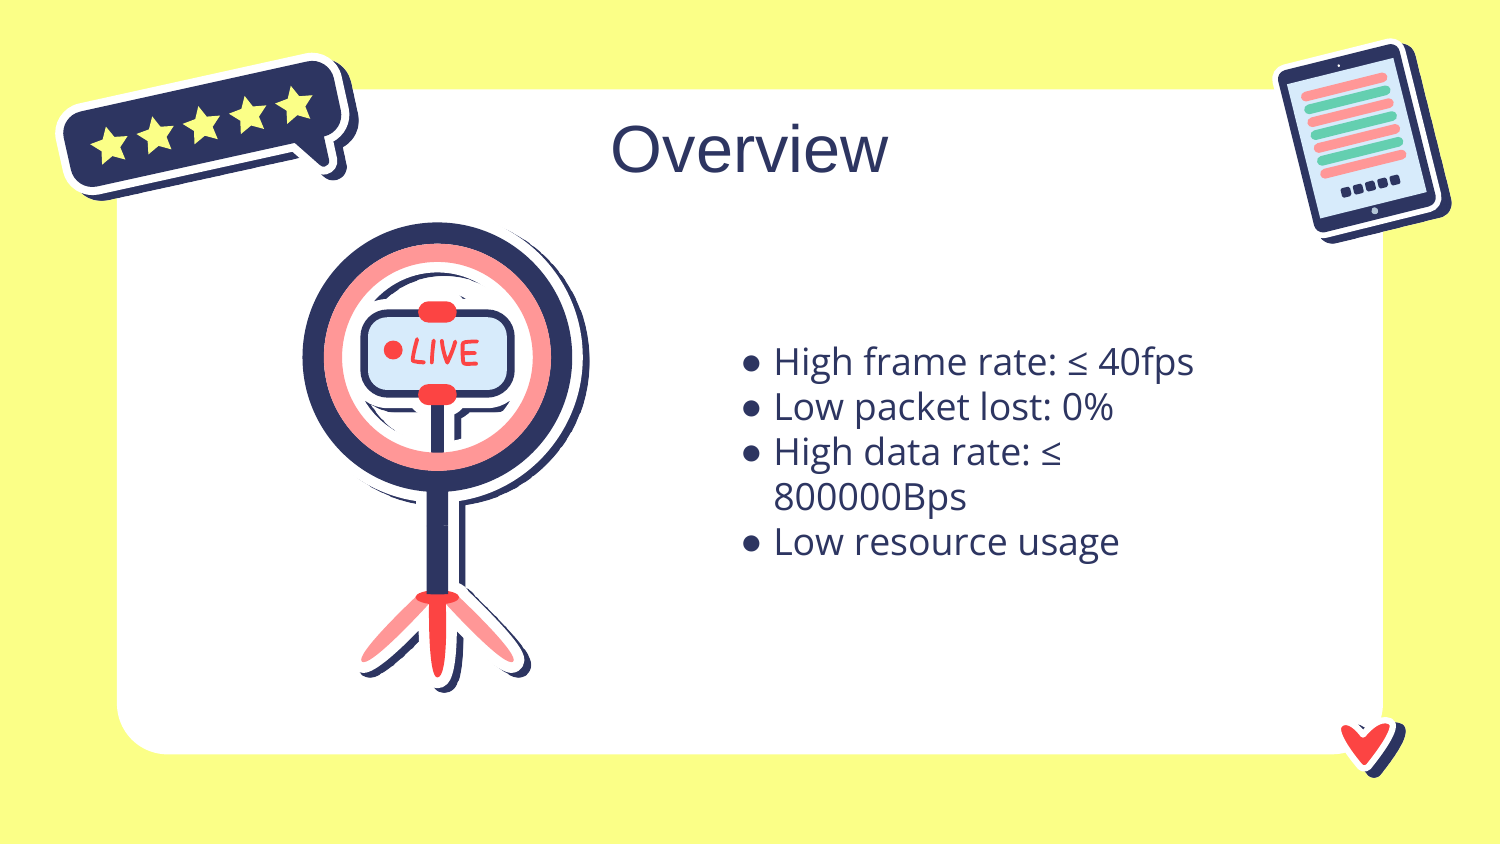

# Overview
High frame rate: ≤ 40fps
Low packet lost: 0%
High data rate: ≤ 800000Bps
Low resource usage